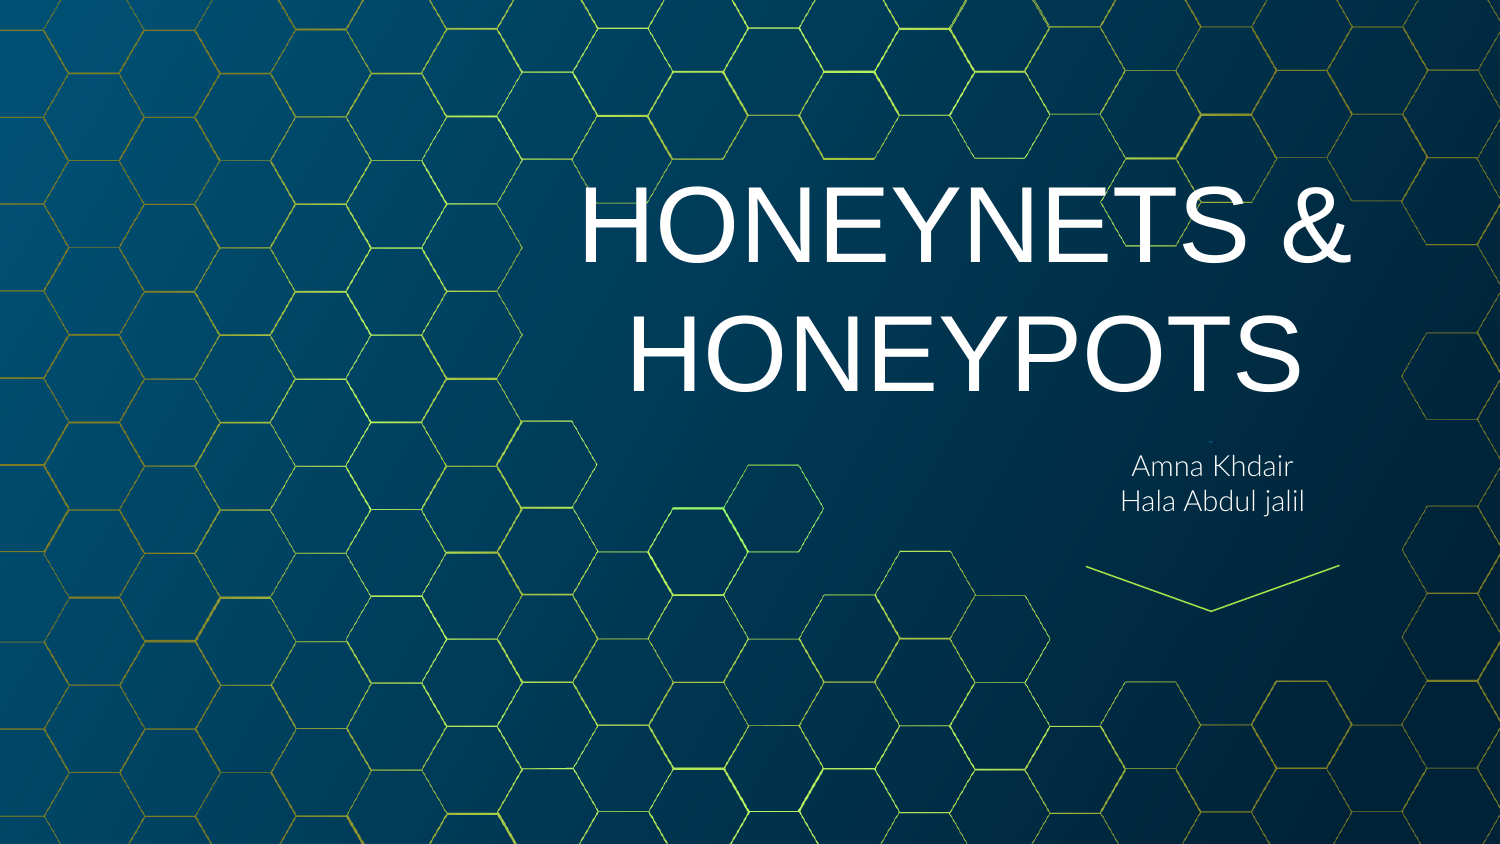

# HONEYNETS & HONEYPOTS
Amna Khdair
Hala Abdul jalil